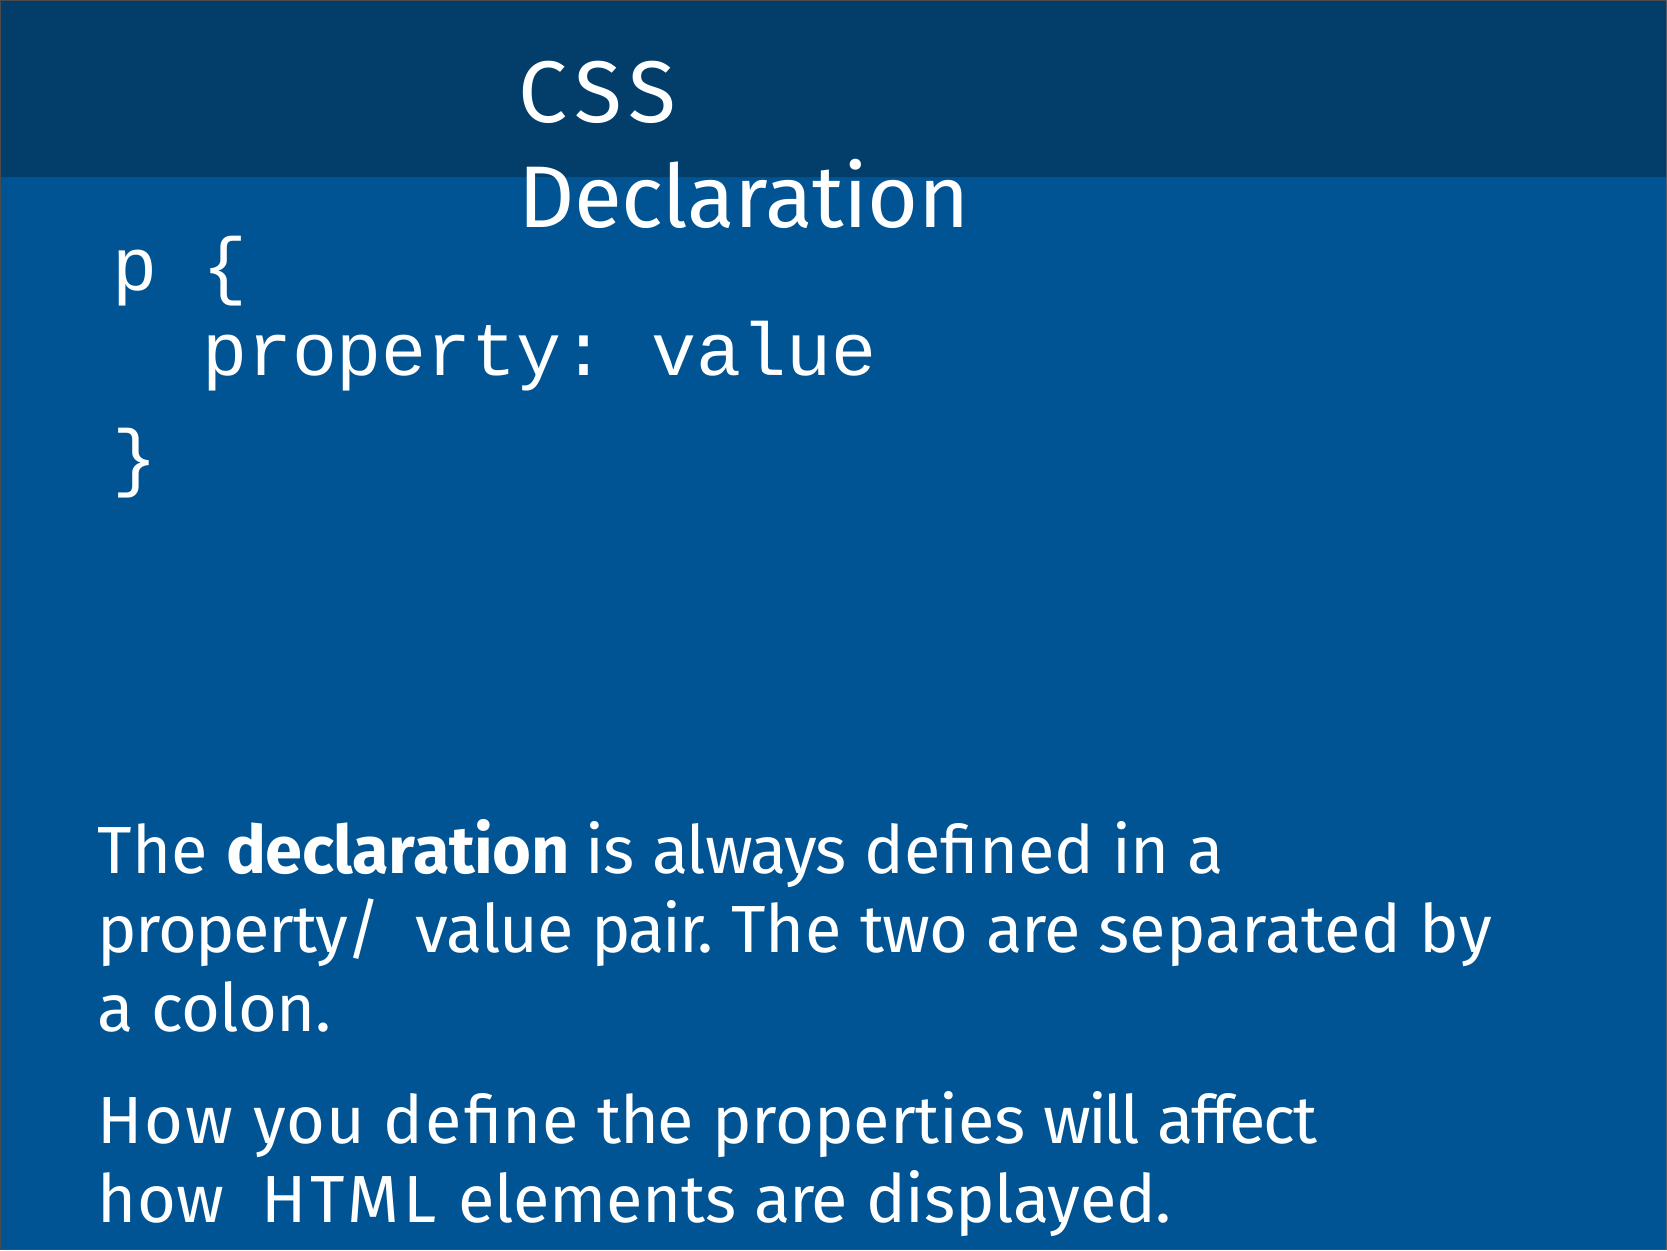

# CSS Declaration

p {
property: value
}
The declaration is always defined in a property/  value pair. The two are separated by a colon.
How you define the properties will affect how  HTML elements are displayed.